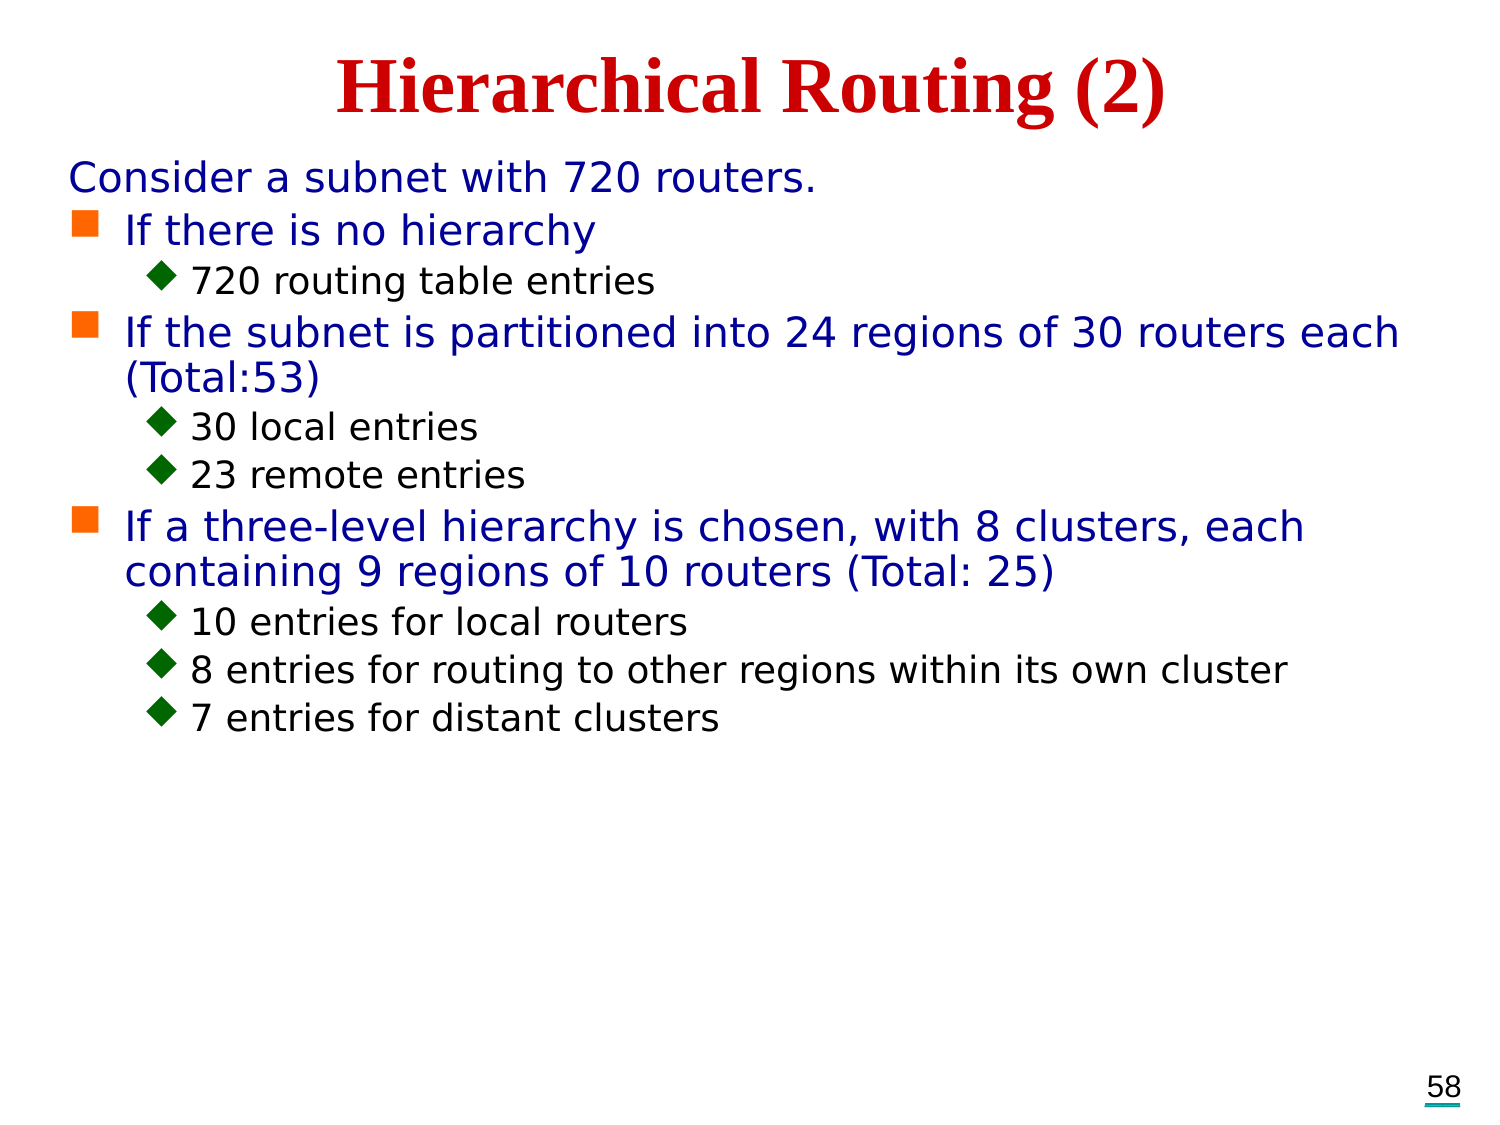

# Hierarchical Routing (2)
Consider a subnet with 720 routers.
If there is no hierarchy
720 routing table entries
If the subnet is partitioned into 24 regions of 30 routers each (Total:53)
30 local entries
23 remote entries
If a three-level hierarchy is chosen, with 8 clusters, each containing 9 regions of 10 routers (Total: 25)
10 entries for local routers
8 entries for routing to other regions within its own cluster
7 entries for distant clusters